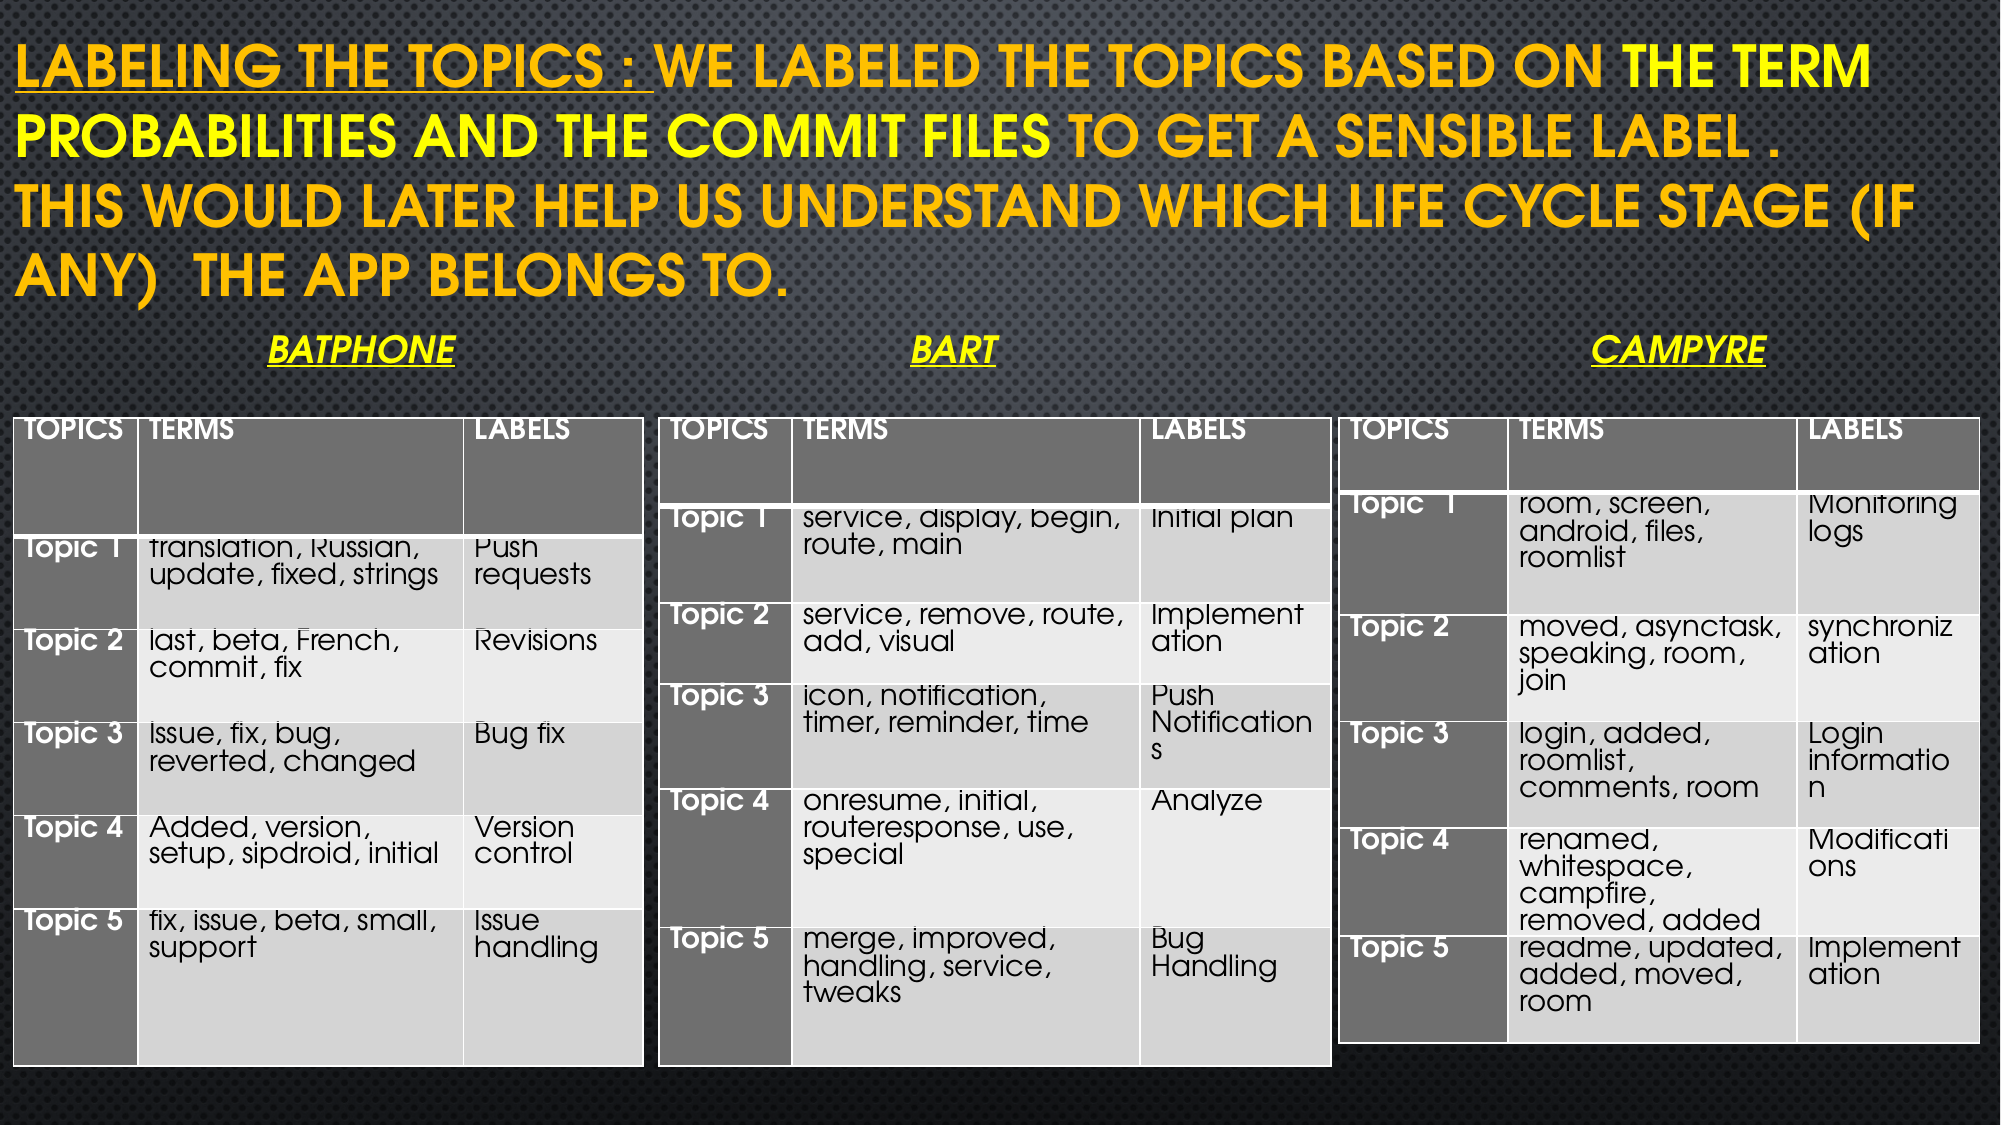

# Labeling the topics : WE labeled the topics based on the term probabilities and the commit files to get a sensible label . This would later help us understand which life cycle stage (if any)  the app belongs to.
BATPHONE
BART
CAMPYRE
| TOPICS | TERMS | LABELS |
| --- | --- | --- |
| Topic 1 | translation, Russian, update, fixed, strings | Push requests |
| Topic 2 | last, beta, French, commit, fix | Revisions |
| Topic 3 | Issue, fix, bug, reverted, changed | Bug fix |
| Topic 4 | Added, version, setup, sipdroid, initial | Version control |
| Topic 5 | fix, issue, beta, small, support | Issue handling |
| TOPICS | TERMS | LABELS |
| --- | --- | --- |
| Topic 1 | room, screen, android, files, roomlist | Monitoring logs |
| Topic 2 | moved, asynctask, speaking, room, join | synchronization |
| Topic 3 | login, added, roomlist, comments, room | Login information |
| Topic 4 | renamed, whitespace, campfire, removed, added | Modifications |
| Topic 5 | readme, updated, added, moved, room | Implementation |
| TOPICS | TERMS | LABELS |
| --- | --- | --- |
| Topic 1 | service, display, begin, route, main | Initial plan |
| Topic 2 | service, remove, route, add, visual | Implementation |
| Topic 3 | icon, notification, timer, reminder, time | Push Notifications |
| Topic 4 | onresume, initial, routeresponse, use, special | Analyze |
| Topic 5 | merge, improved, handling, service, tweaks | Bug Handling |
28